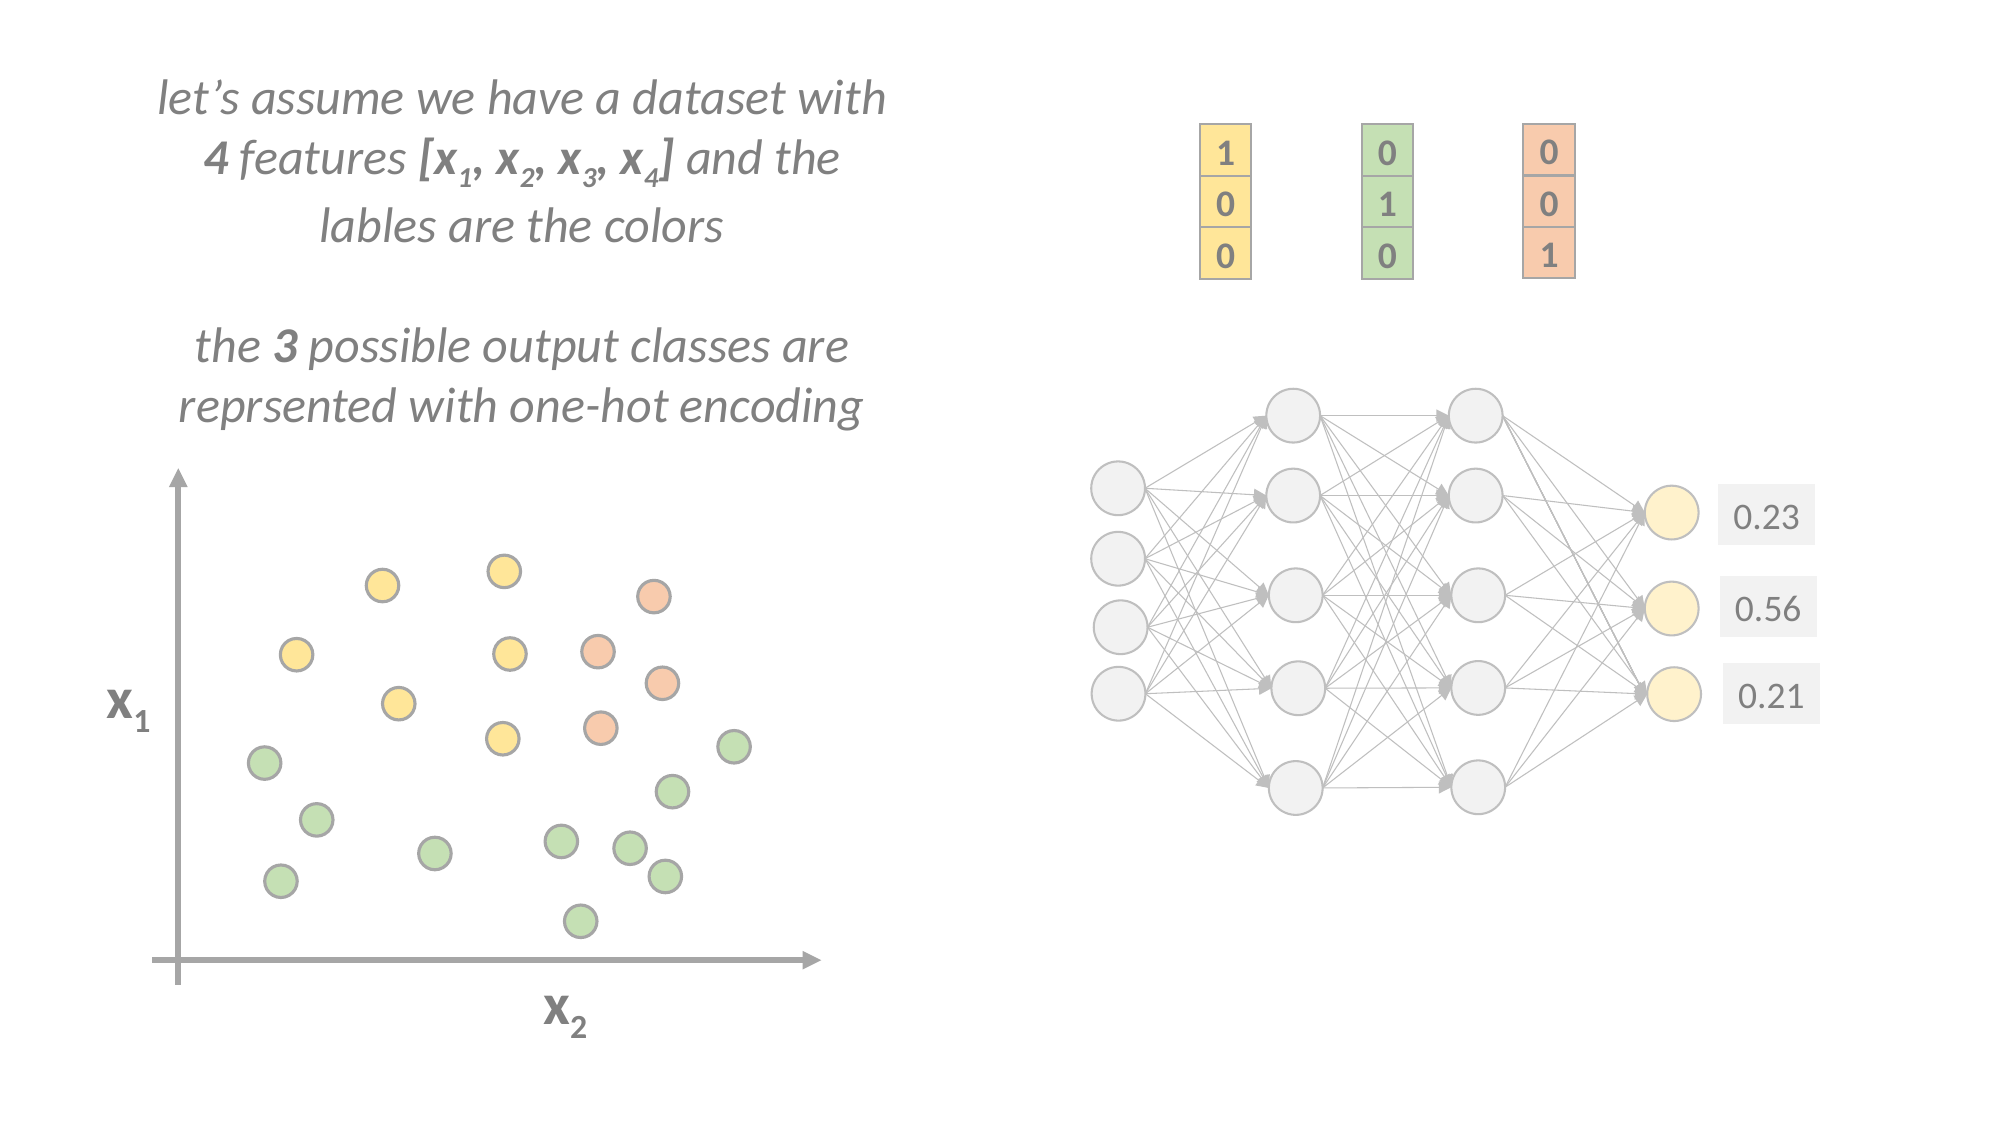

let’s assume we have a dataset with 4 features [x1, x2, x3, x4] and the lables are the colors

the 3 possible output classes are reprsented with one-hot encoding
0
1
0
0
0
1
1
0
0

x1

x2

0.23

0.56

0.21